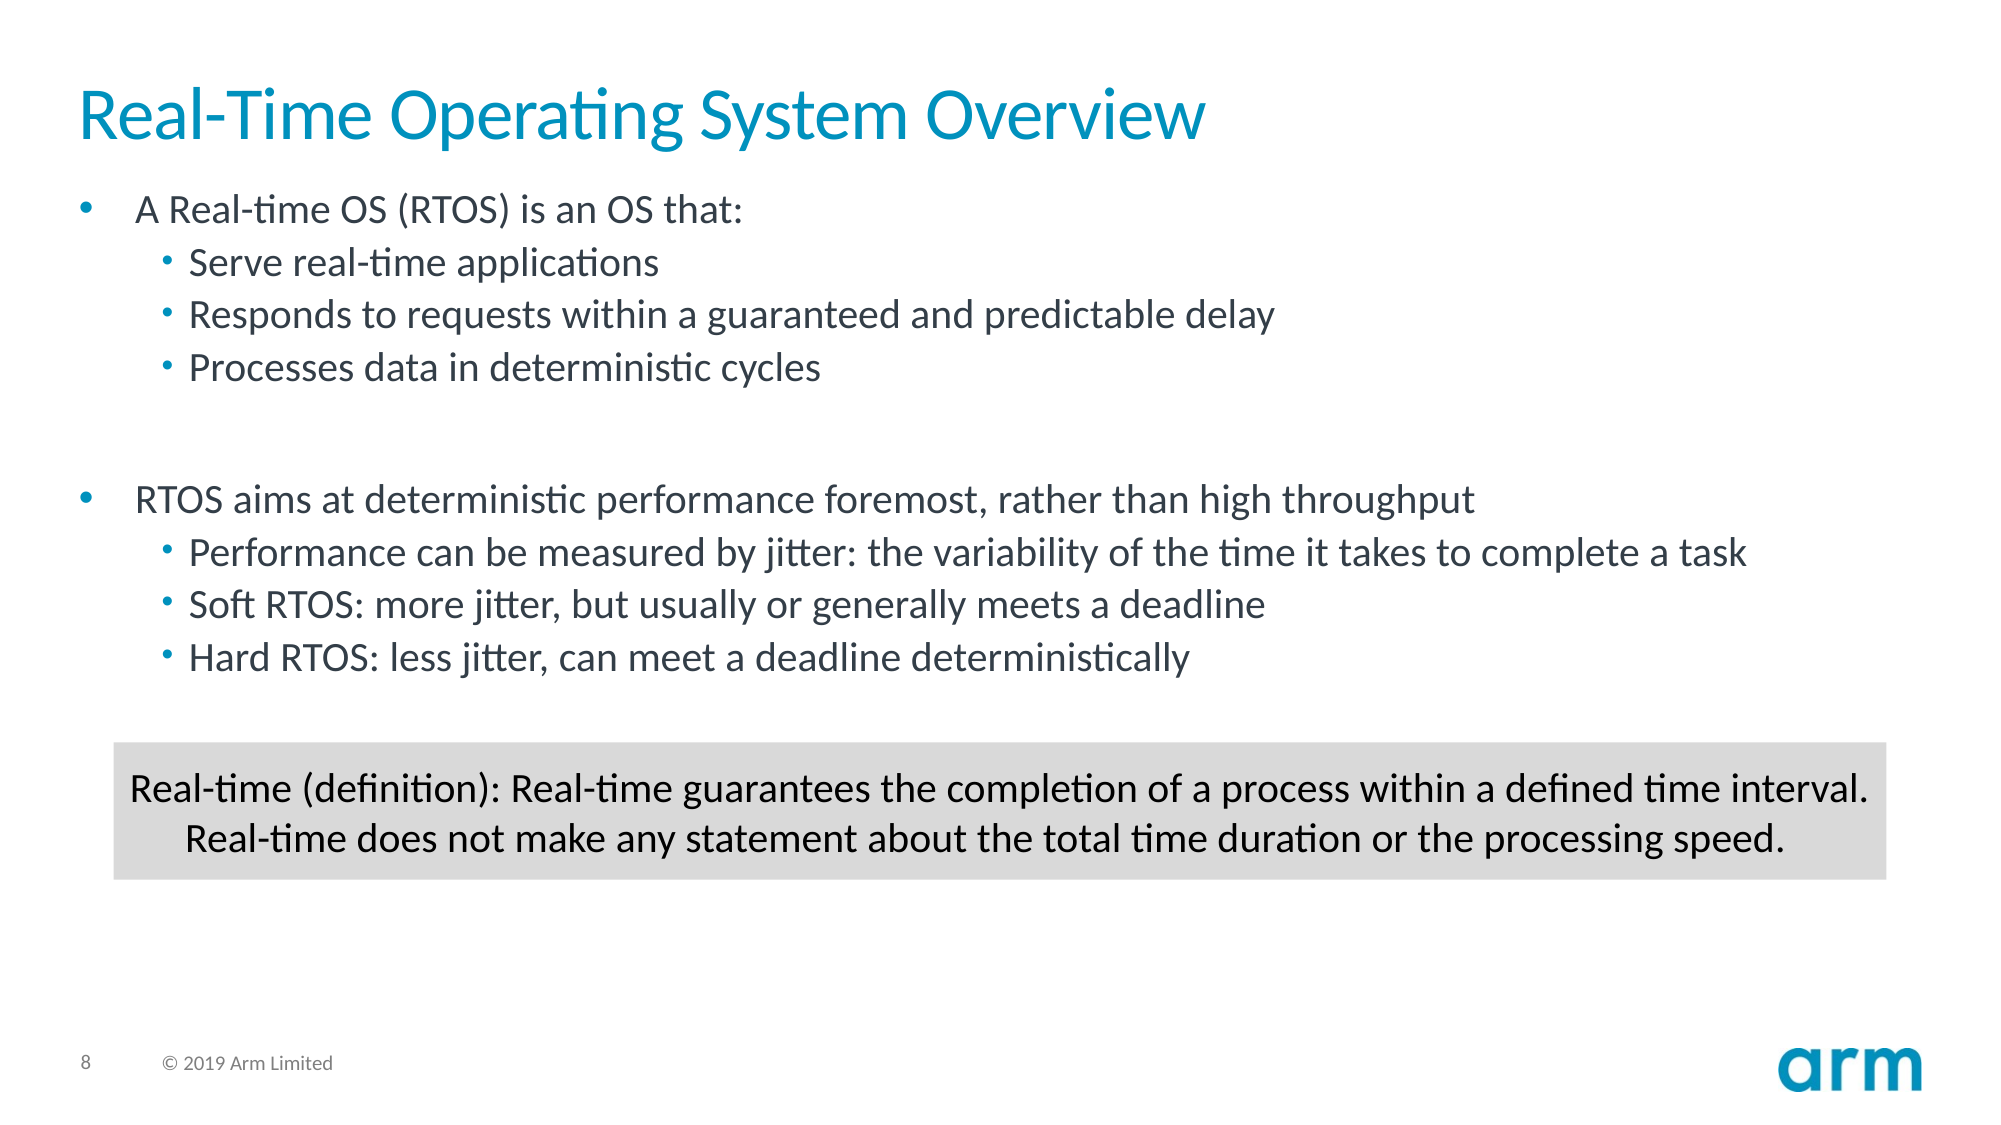

# Real-Time Operating System Overview
A Real-time OS (RTOS) is an OS that:
Serve real-time applications
Responds to requests within a guaranteed and predictable delay
Processes data in deterministic cycles

RTOS aims at deterministic performance foremost, rather than high throughput
Performance can be measured by jitter: the variability of the time it takes to complete a task
Soft RTOS: more jitter, but usually or generally meets a deadline
Hard RTOS: less jitter, can meet a deadline deterministically

Real-time (definition): Real-time guarantees the completion of a process within a defined time interval.
Real-time does not make any statement about the total time duration or the processing speed.